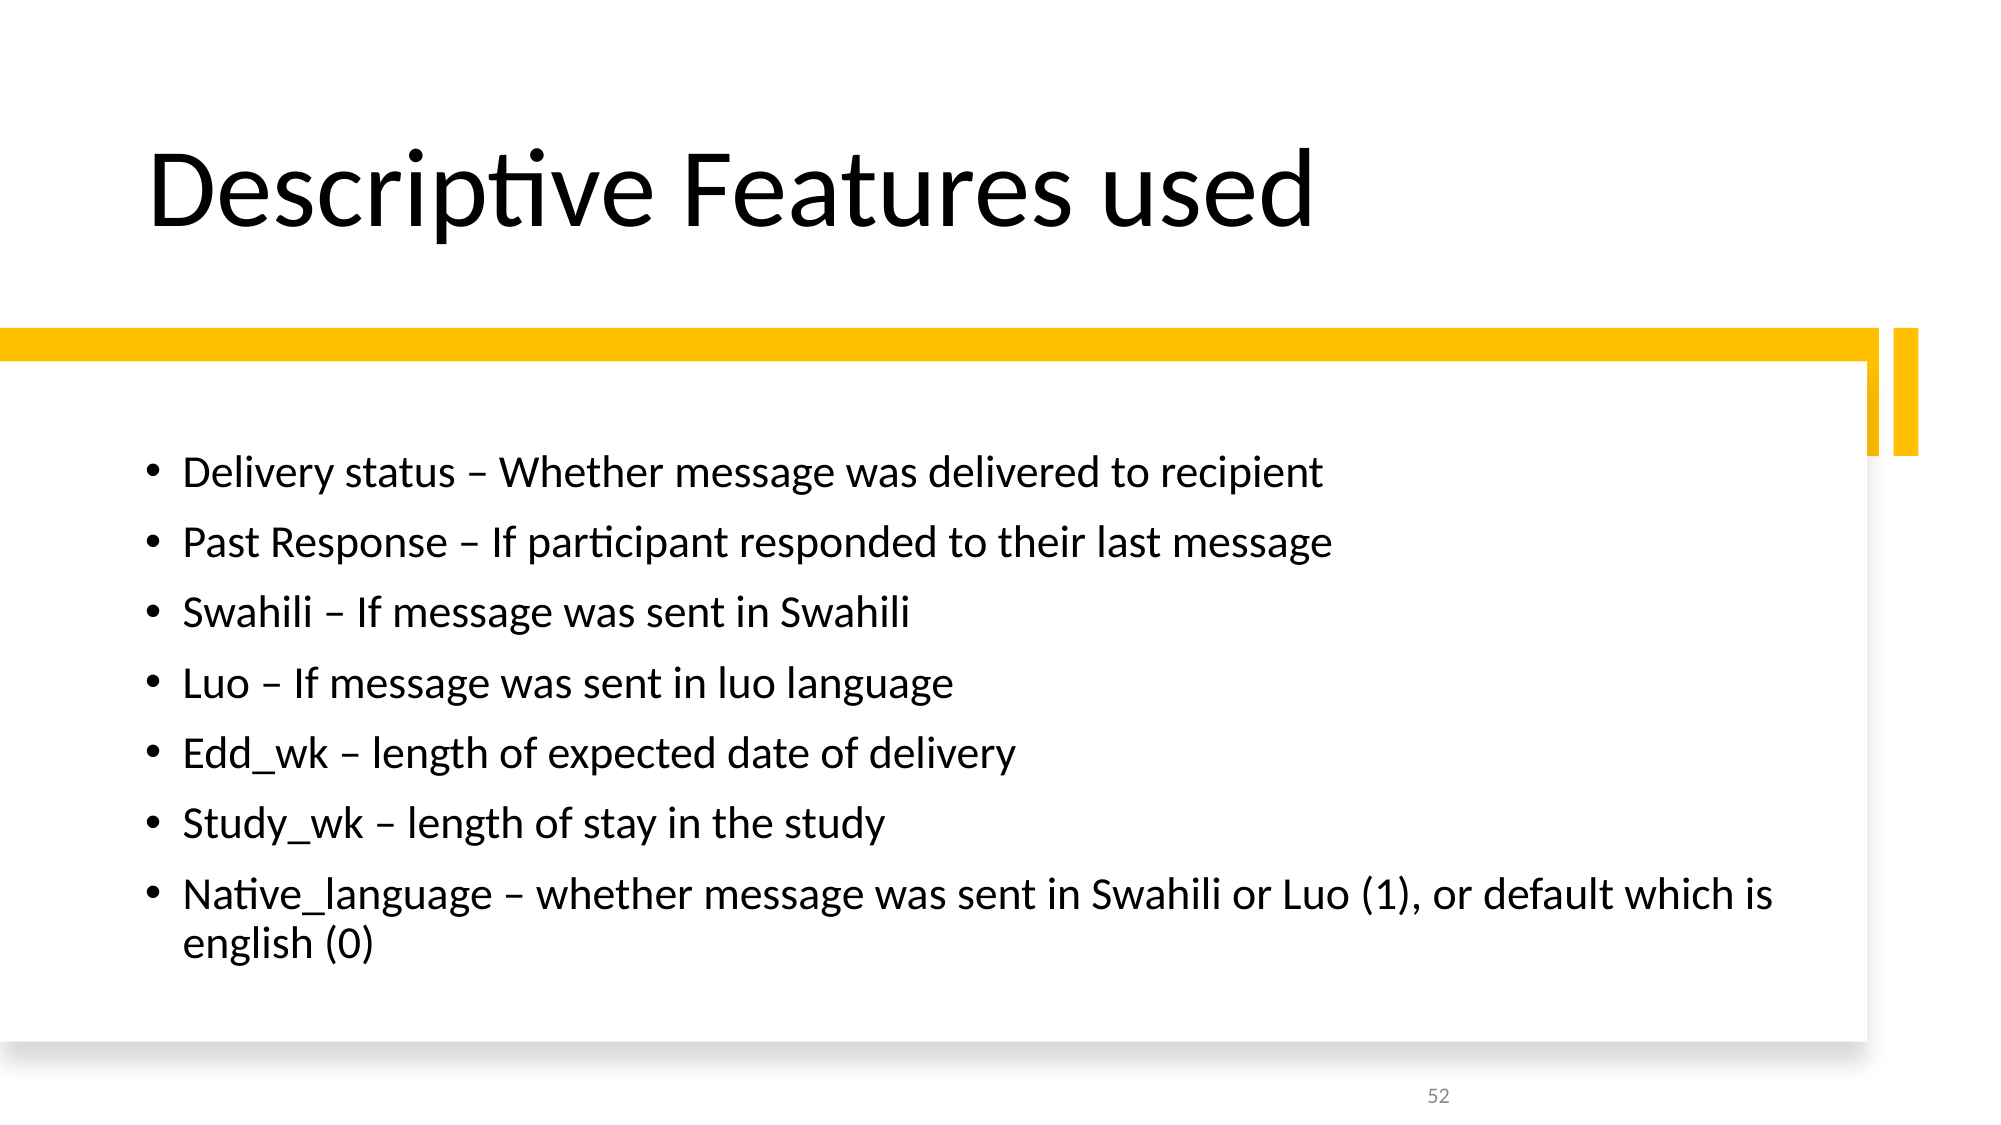

# Descriptive Features used

Delivery status – Whether message was delivered to recipient
Past Response – If participant responded to their last message
Swahili – If message was sent in Swahili
Luo – If message was sent in luo language
Edd_wk – length of expected date of delivery
Study_wk – length of stay in the study
Native_language – whether message was sent in Swahili or Luo (1), or default which is english (0)
52